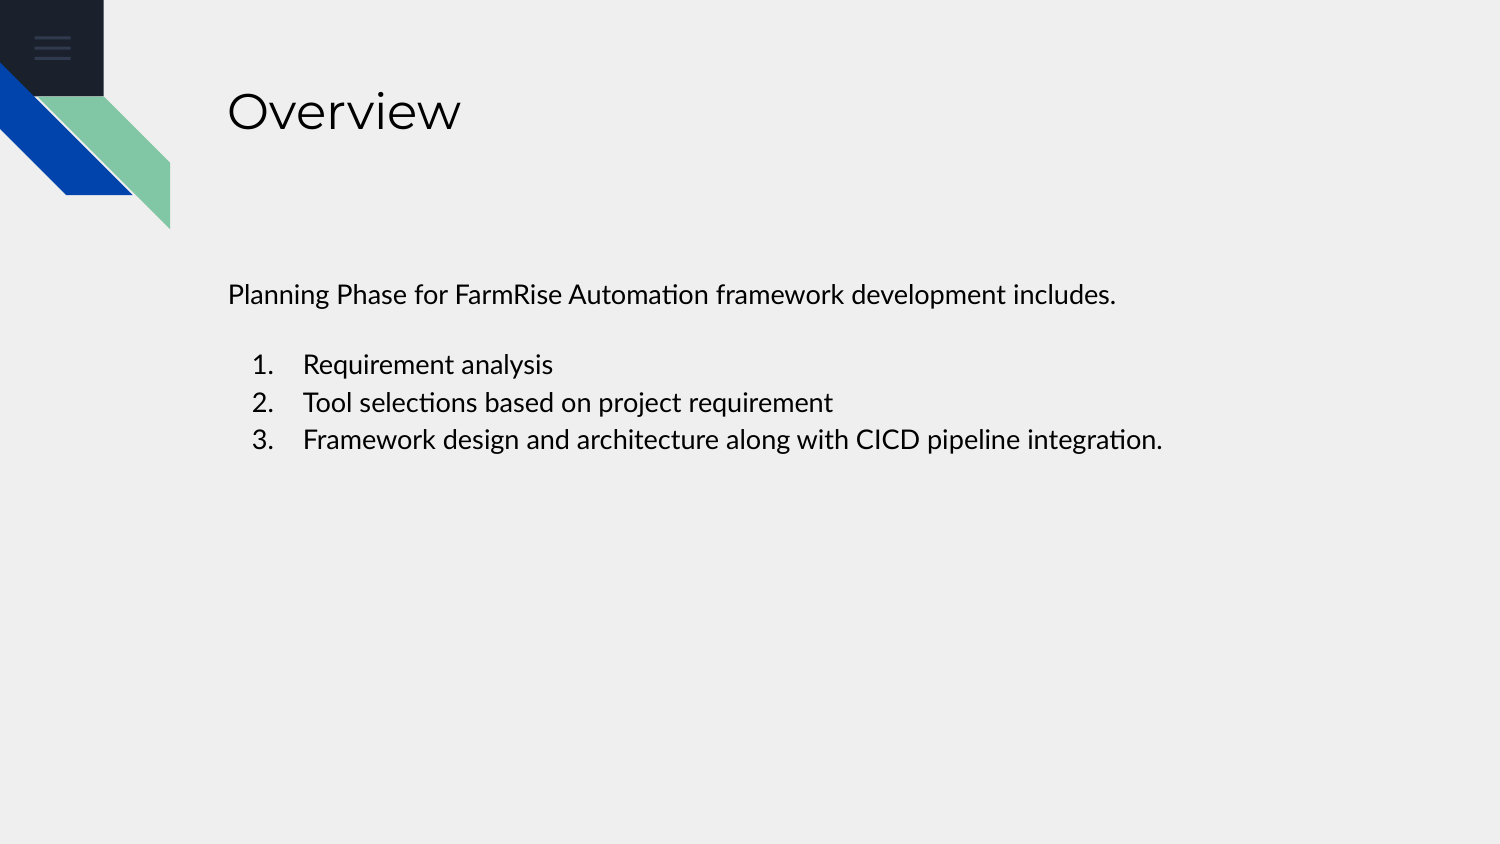

# Overview
Planning Phase for FarmRise Automation framework development includes.
Requirement analysis
Tool selections based on project requirement
Framework design and architecture along with CICD pipeline integration.